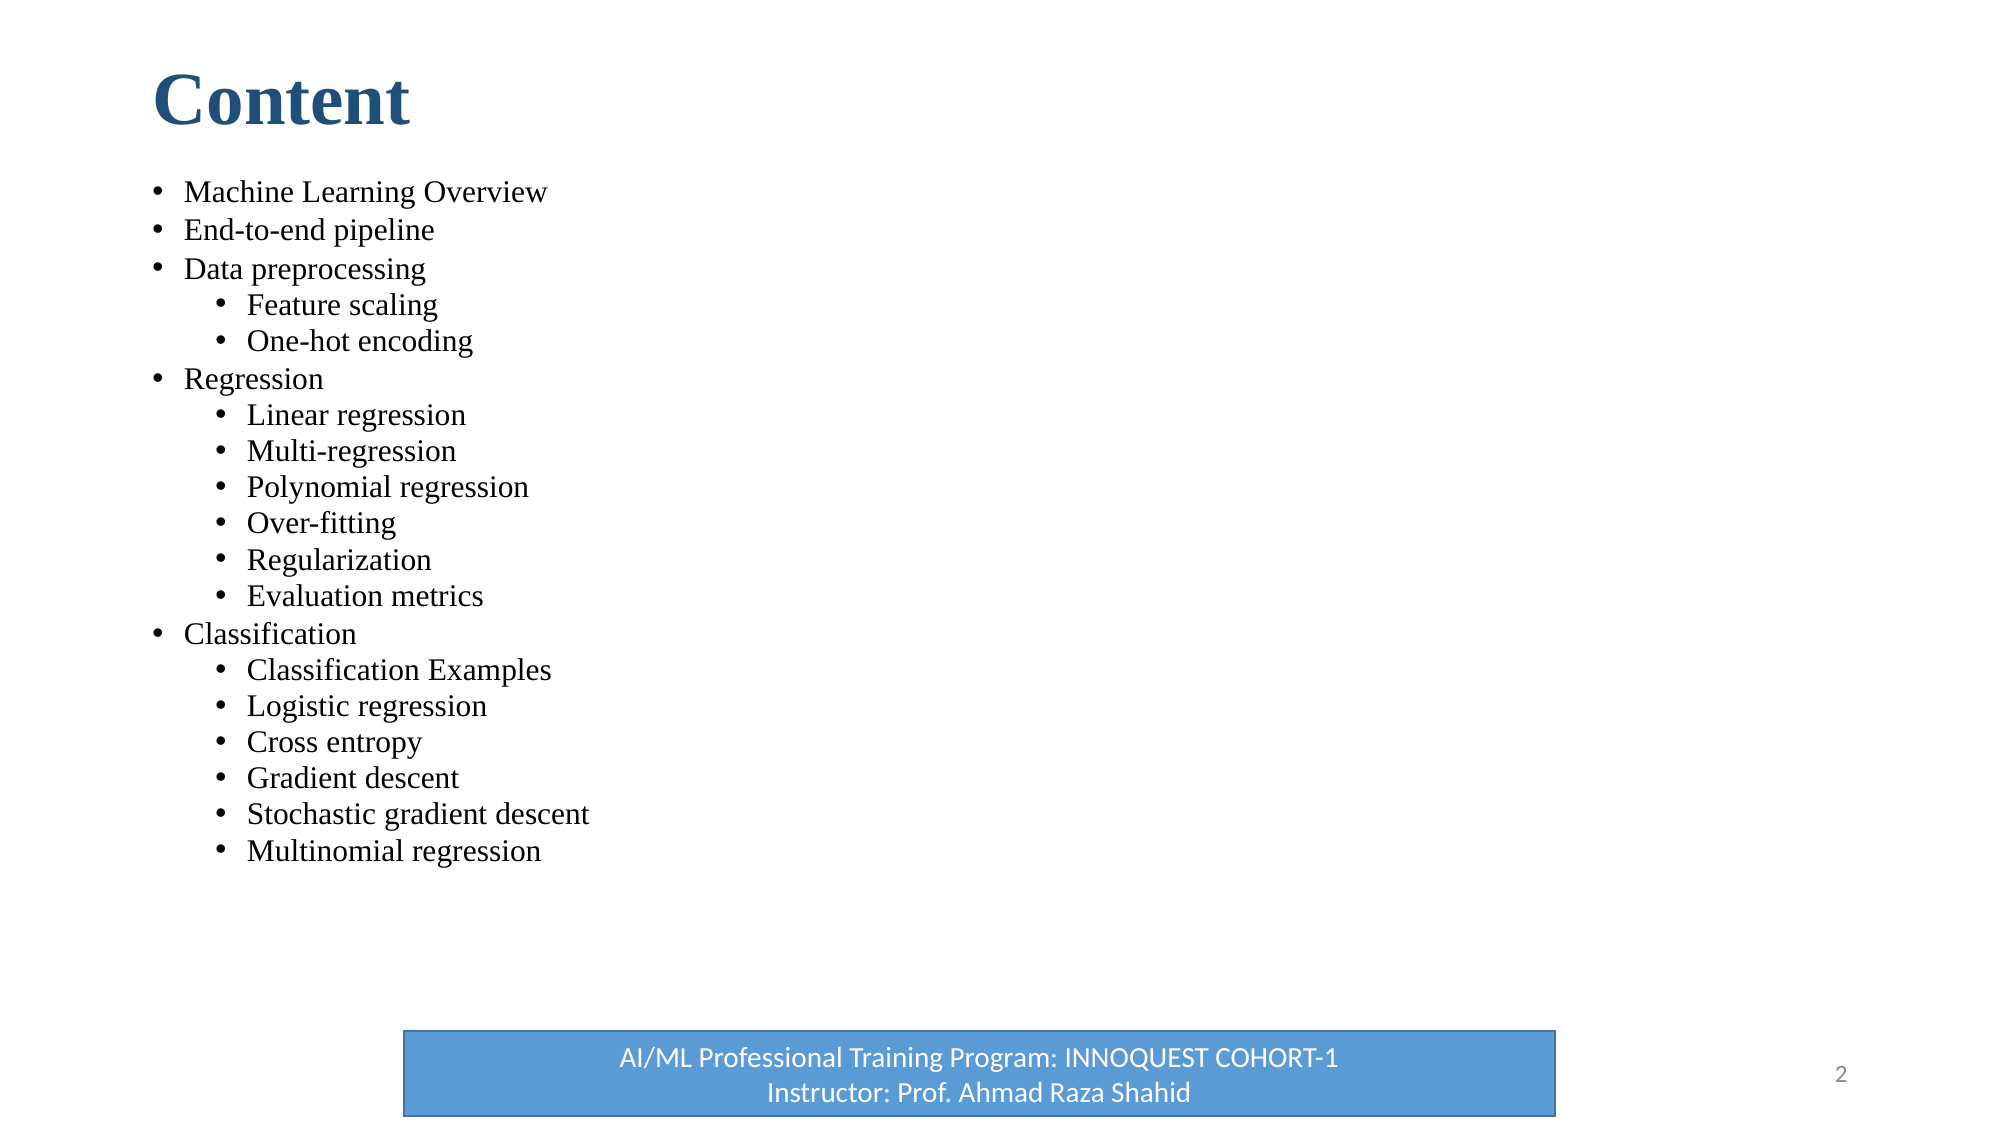

# Content
Machine Learning Overview
End-to-end pipeline
Data preprocessing
Feature scaling
One-hot encoding
Regression
Linear regression
Multi-regression
Polynomial regression
Over-fitting
Regularization
Evaluation metrics
Classification
Classification Examples
Logistic regression
Cross entropy
Gradient descent
Stochastic gradient descent
Multinomial regression

AI/ML Professional Training Program: INNOQUEST COHORT-1
Instructor: Prof. Ahmad Raza Shahid
2